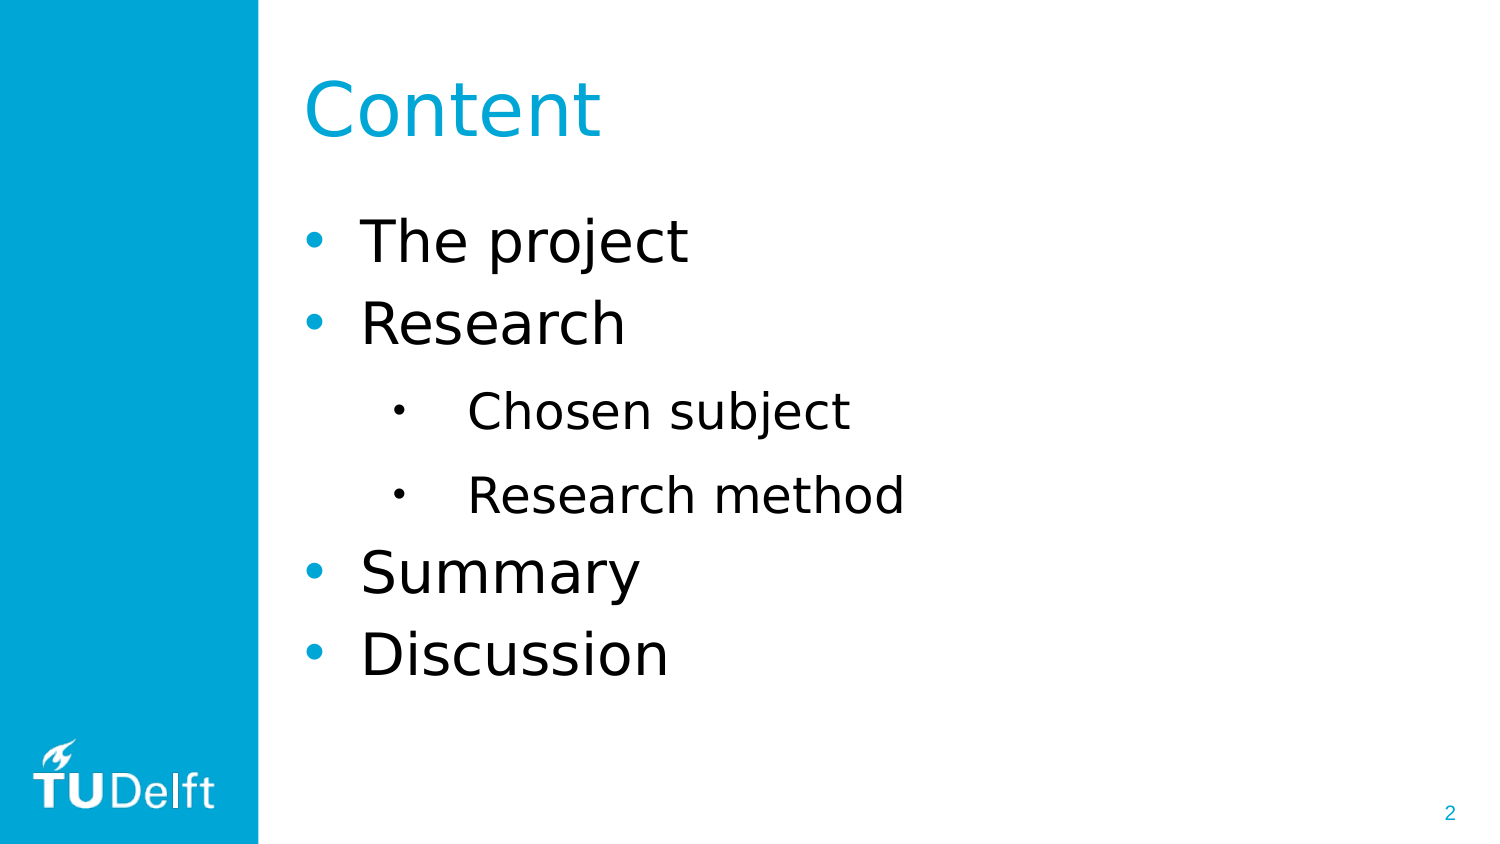

Content

The project
Research
Chosen subject
Research method
Summary
Discussion